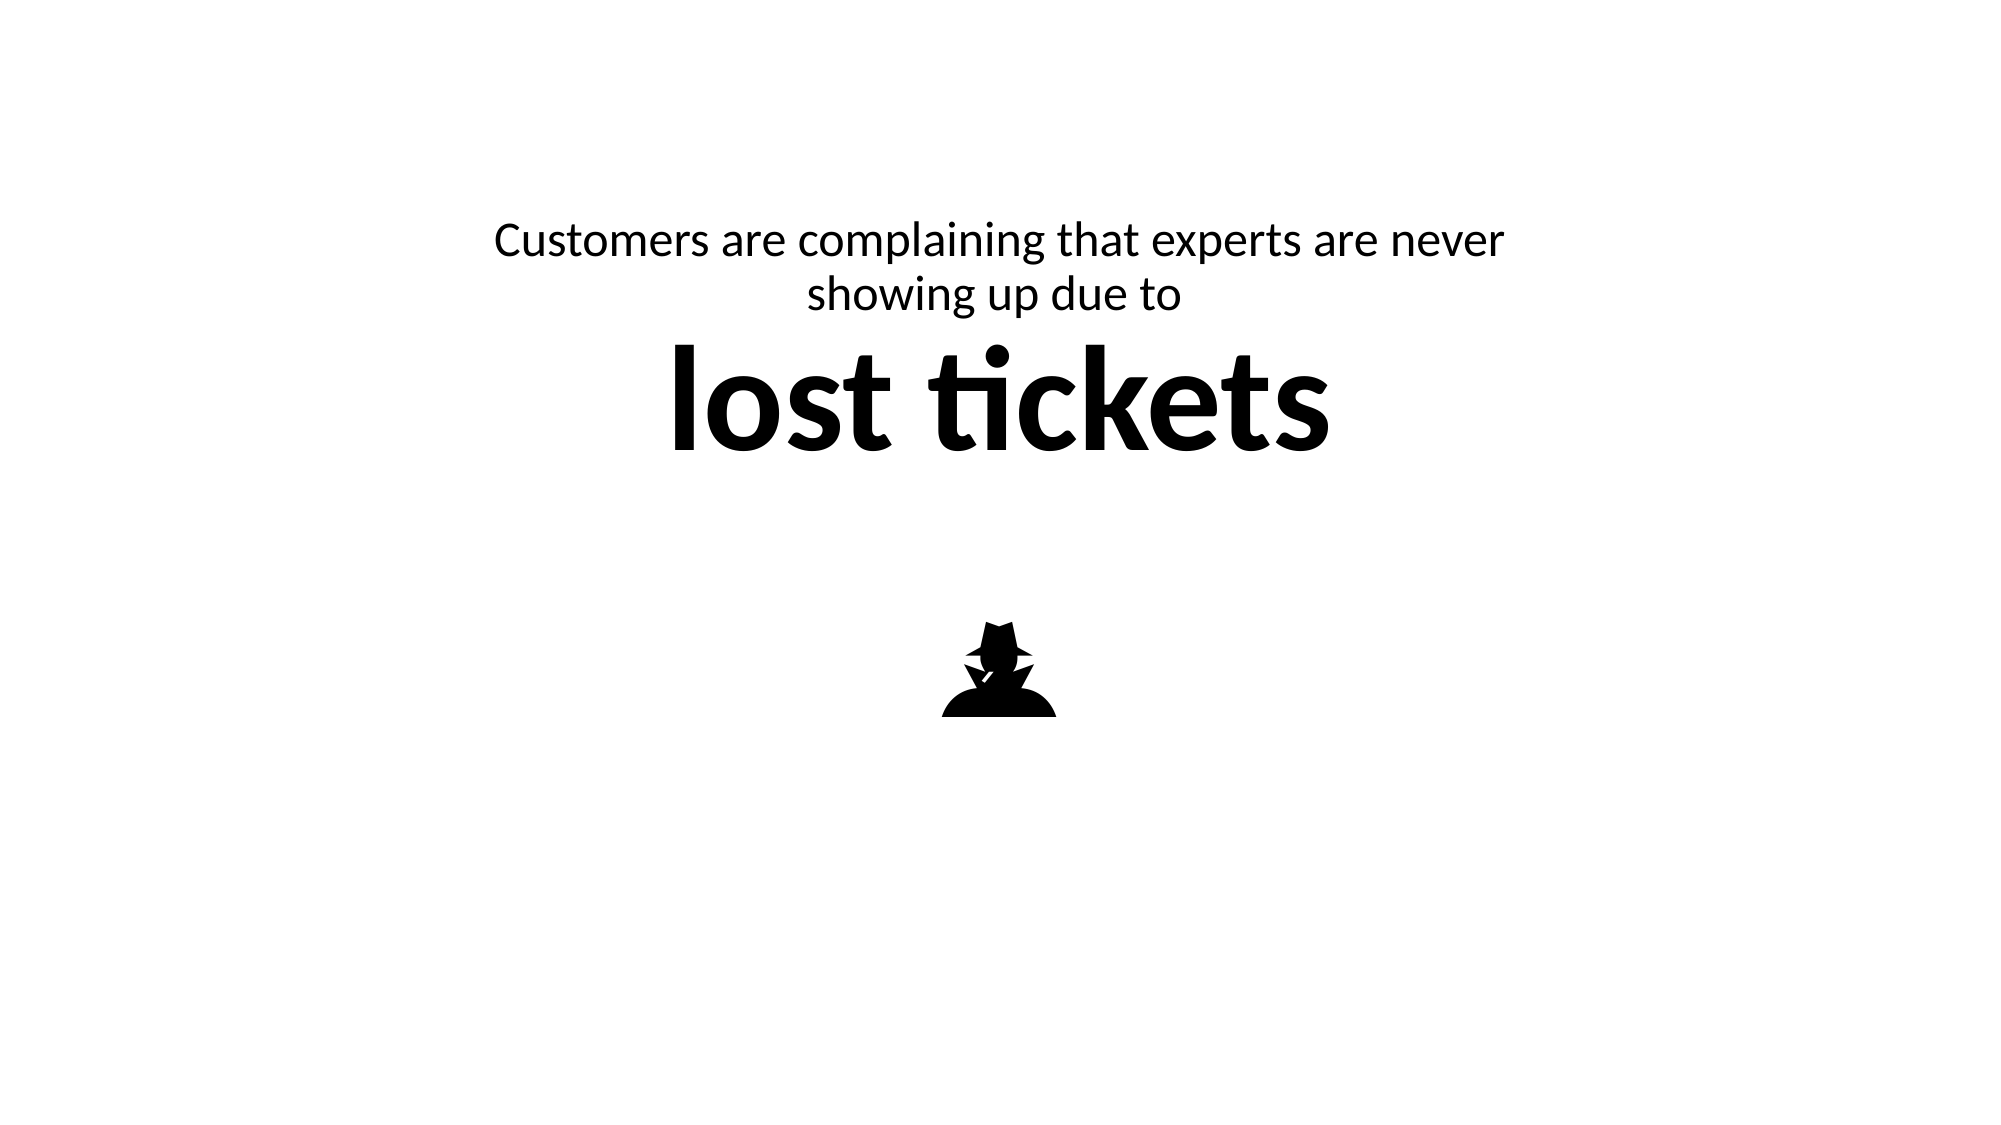

Customers are complaining that experts are never showing up due to
lost tickets

🕵️